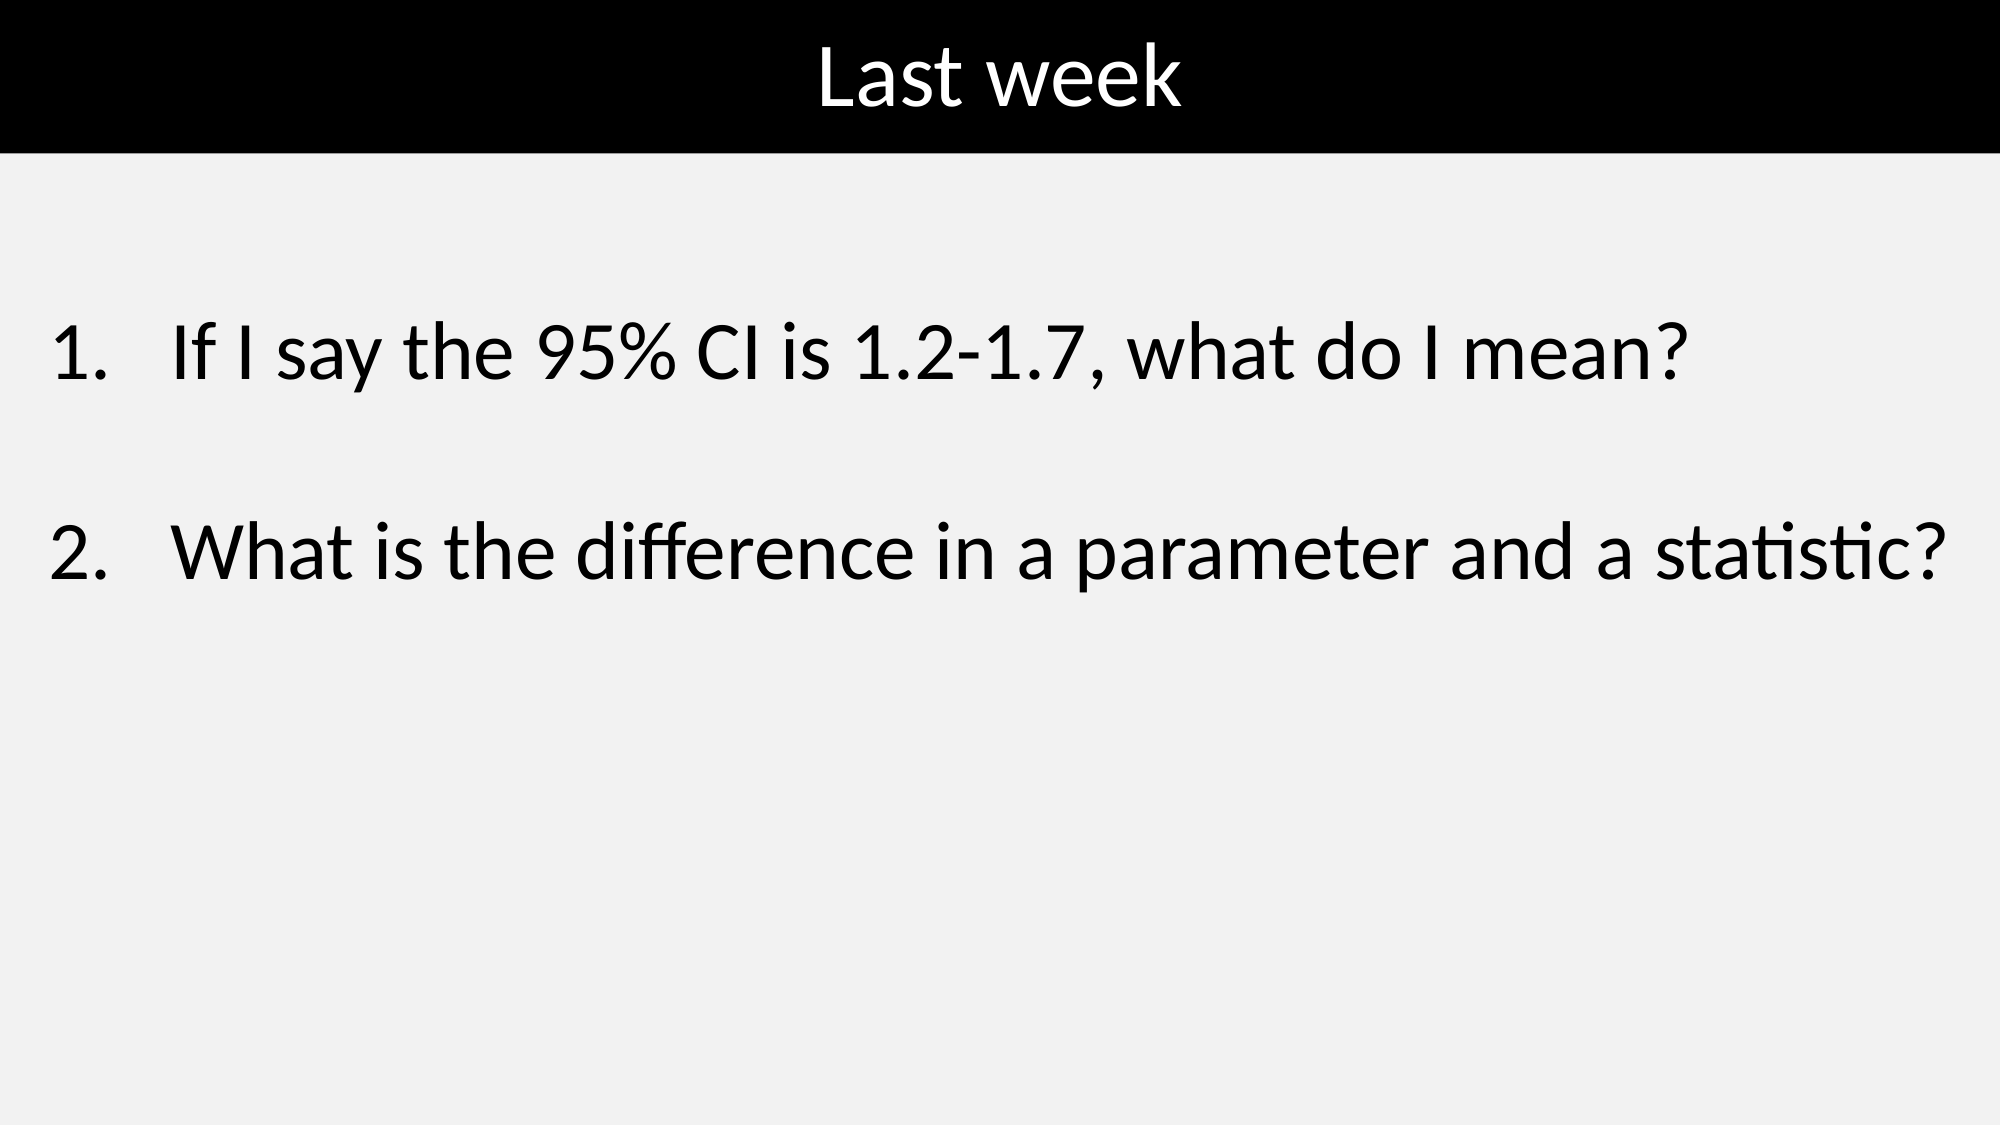

# Last week
If I say the 95% CI is 1.2-1.7, what do I mean?

What is the difference in a parameter and a statistic?